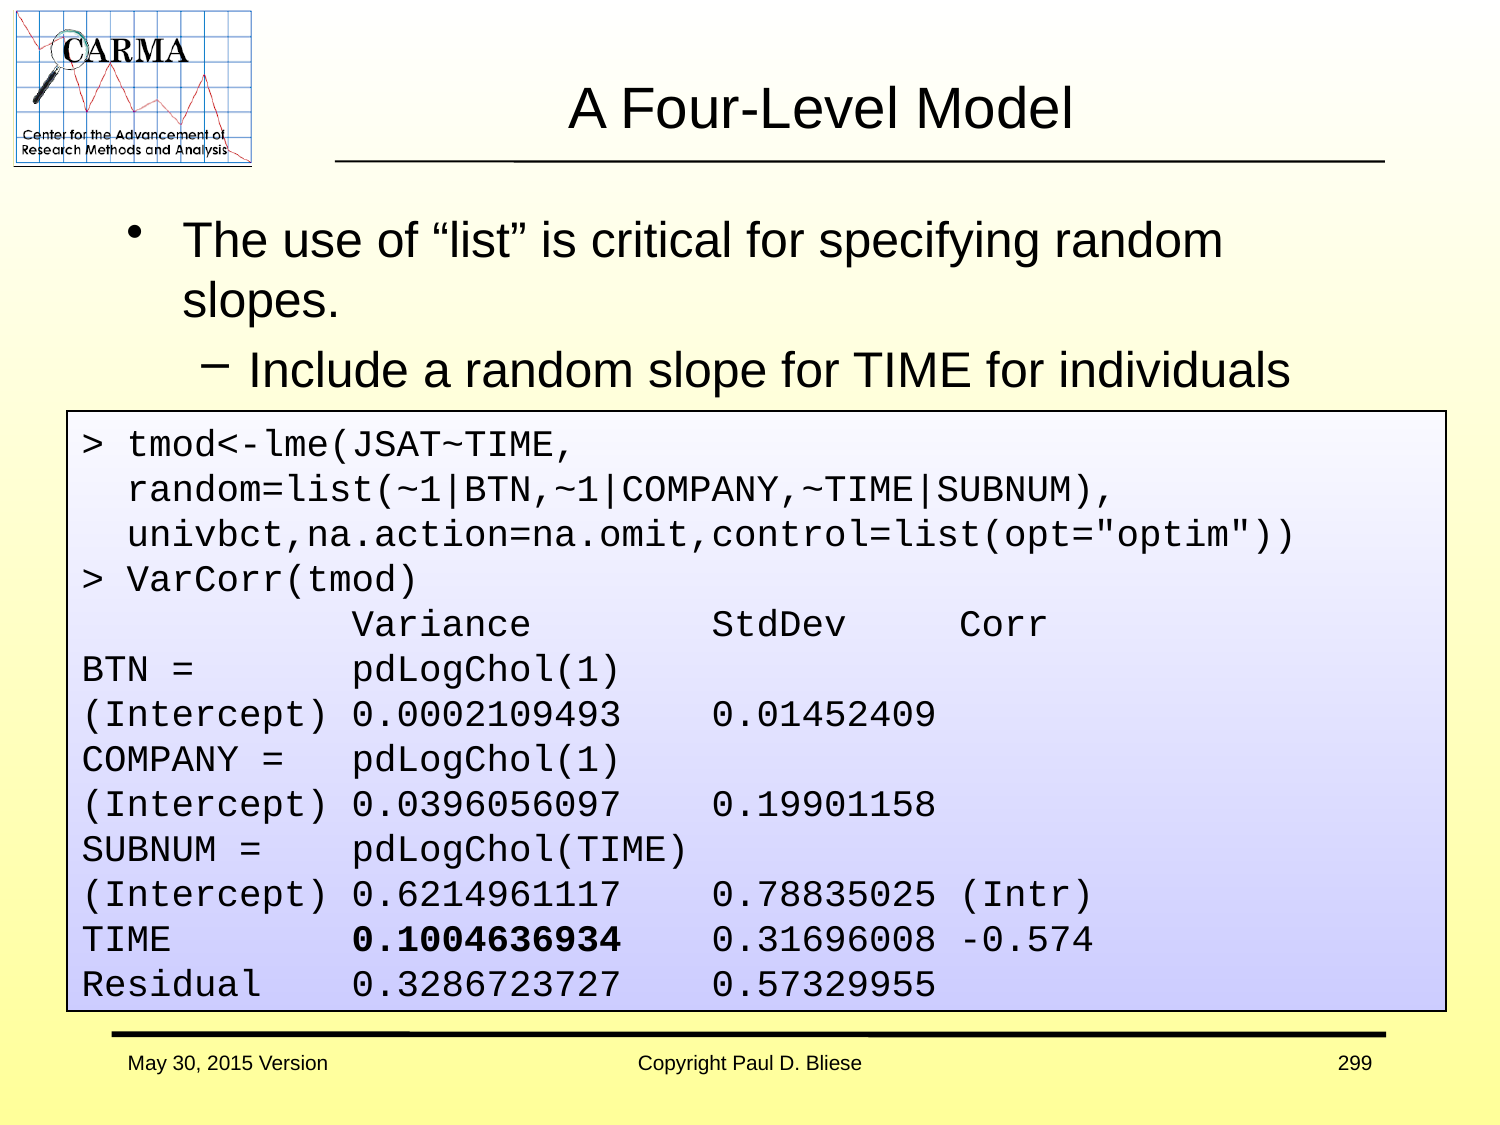

# A Four-Level Model
The use of “list” is critical for specifying random slopes.
Include a random slope for TIME for individuals
> tmod<-lme(JSAT~TIME,
  random=list(~1|BTN,~1|COMPANY,~TIME|SUBNUM),
  univbct,na.action=na.omit,control=list(opt="optim"))
> VarCorr(tmod)
            Variance        StdDev     Corr
BTN =       pdLogChol(1)
(Intercept) 0.0002109493    0.01452409
COMPANY =   pdLogChol(1)
(Intercept) 0.0396056097    0.19901158
SUBNUM =    pdLogChol(TIME)
(Intercept) 0.6214961117    0.78835025 (Intr)
TIME        0.1004636934    0.31696008 -0.574
Residual    0.3286723727    0.57329955
May 30, 2015 Version
Copyright Paul D. Bliese
299